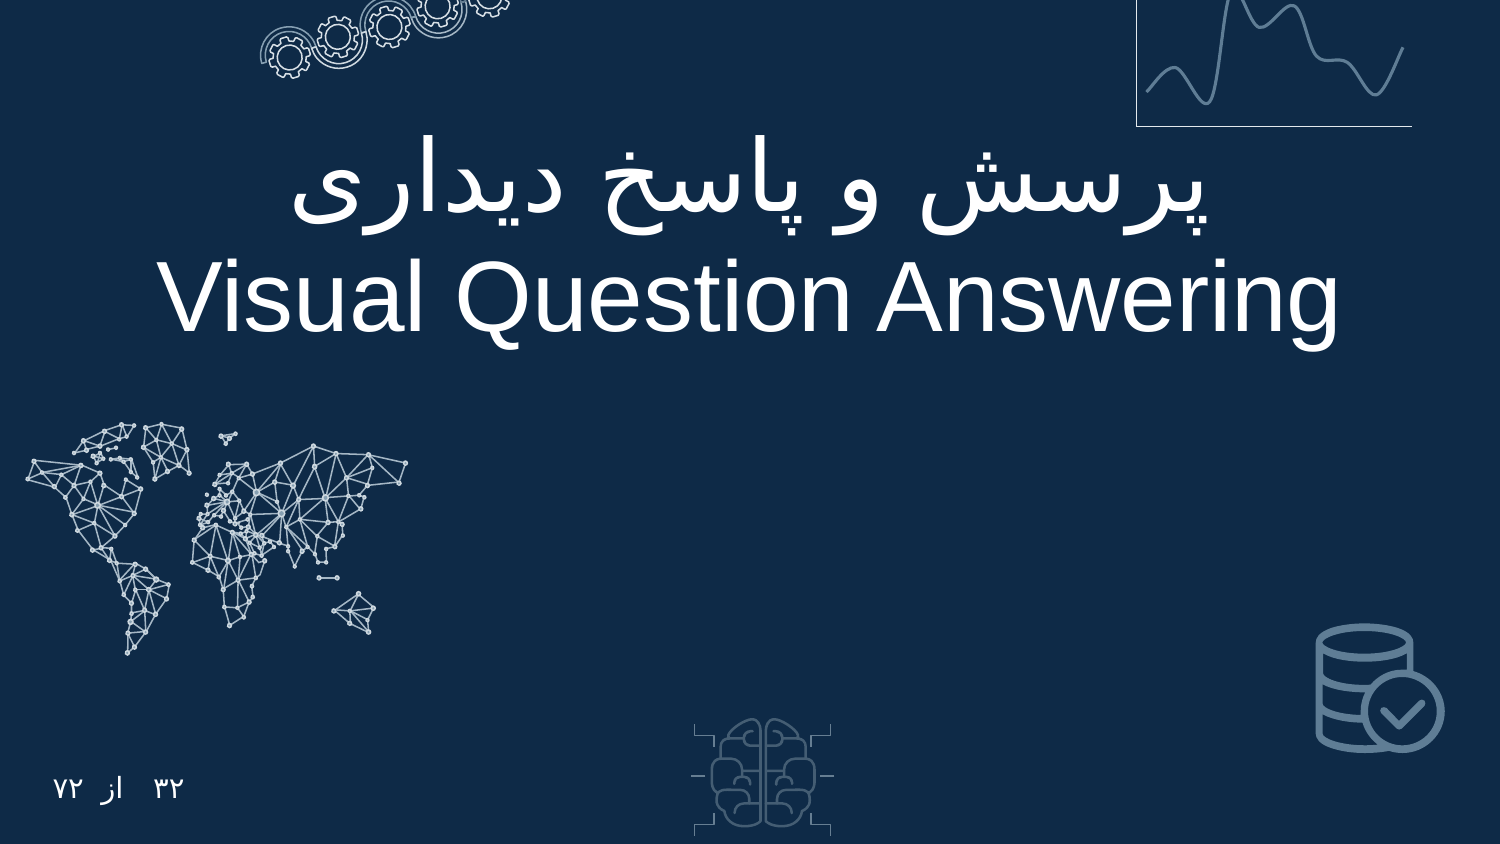

پرسش و پاسخ دیداری
Visual Question Answering
۷۲
از
۳۲